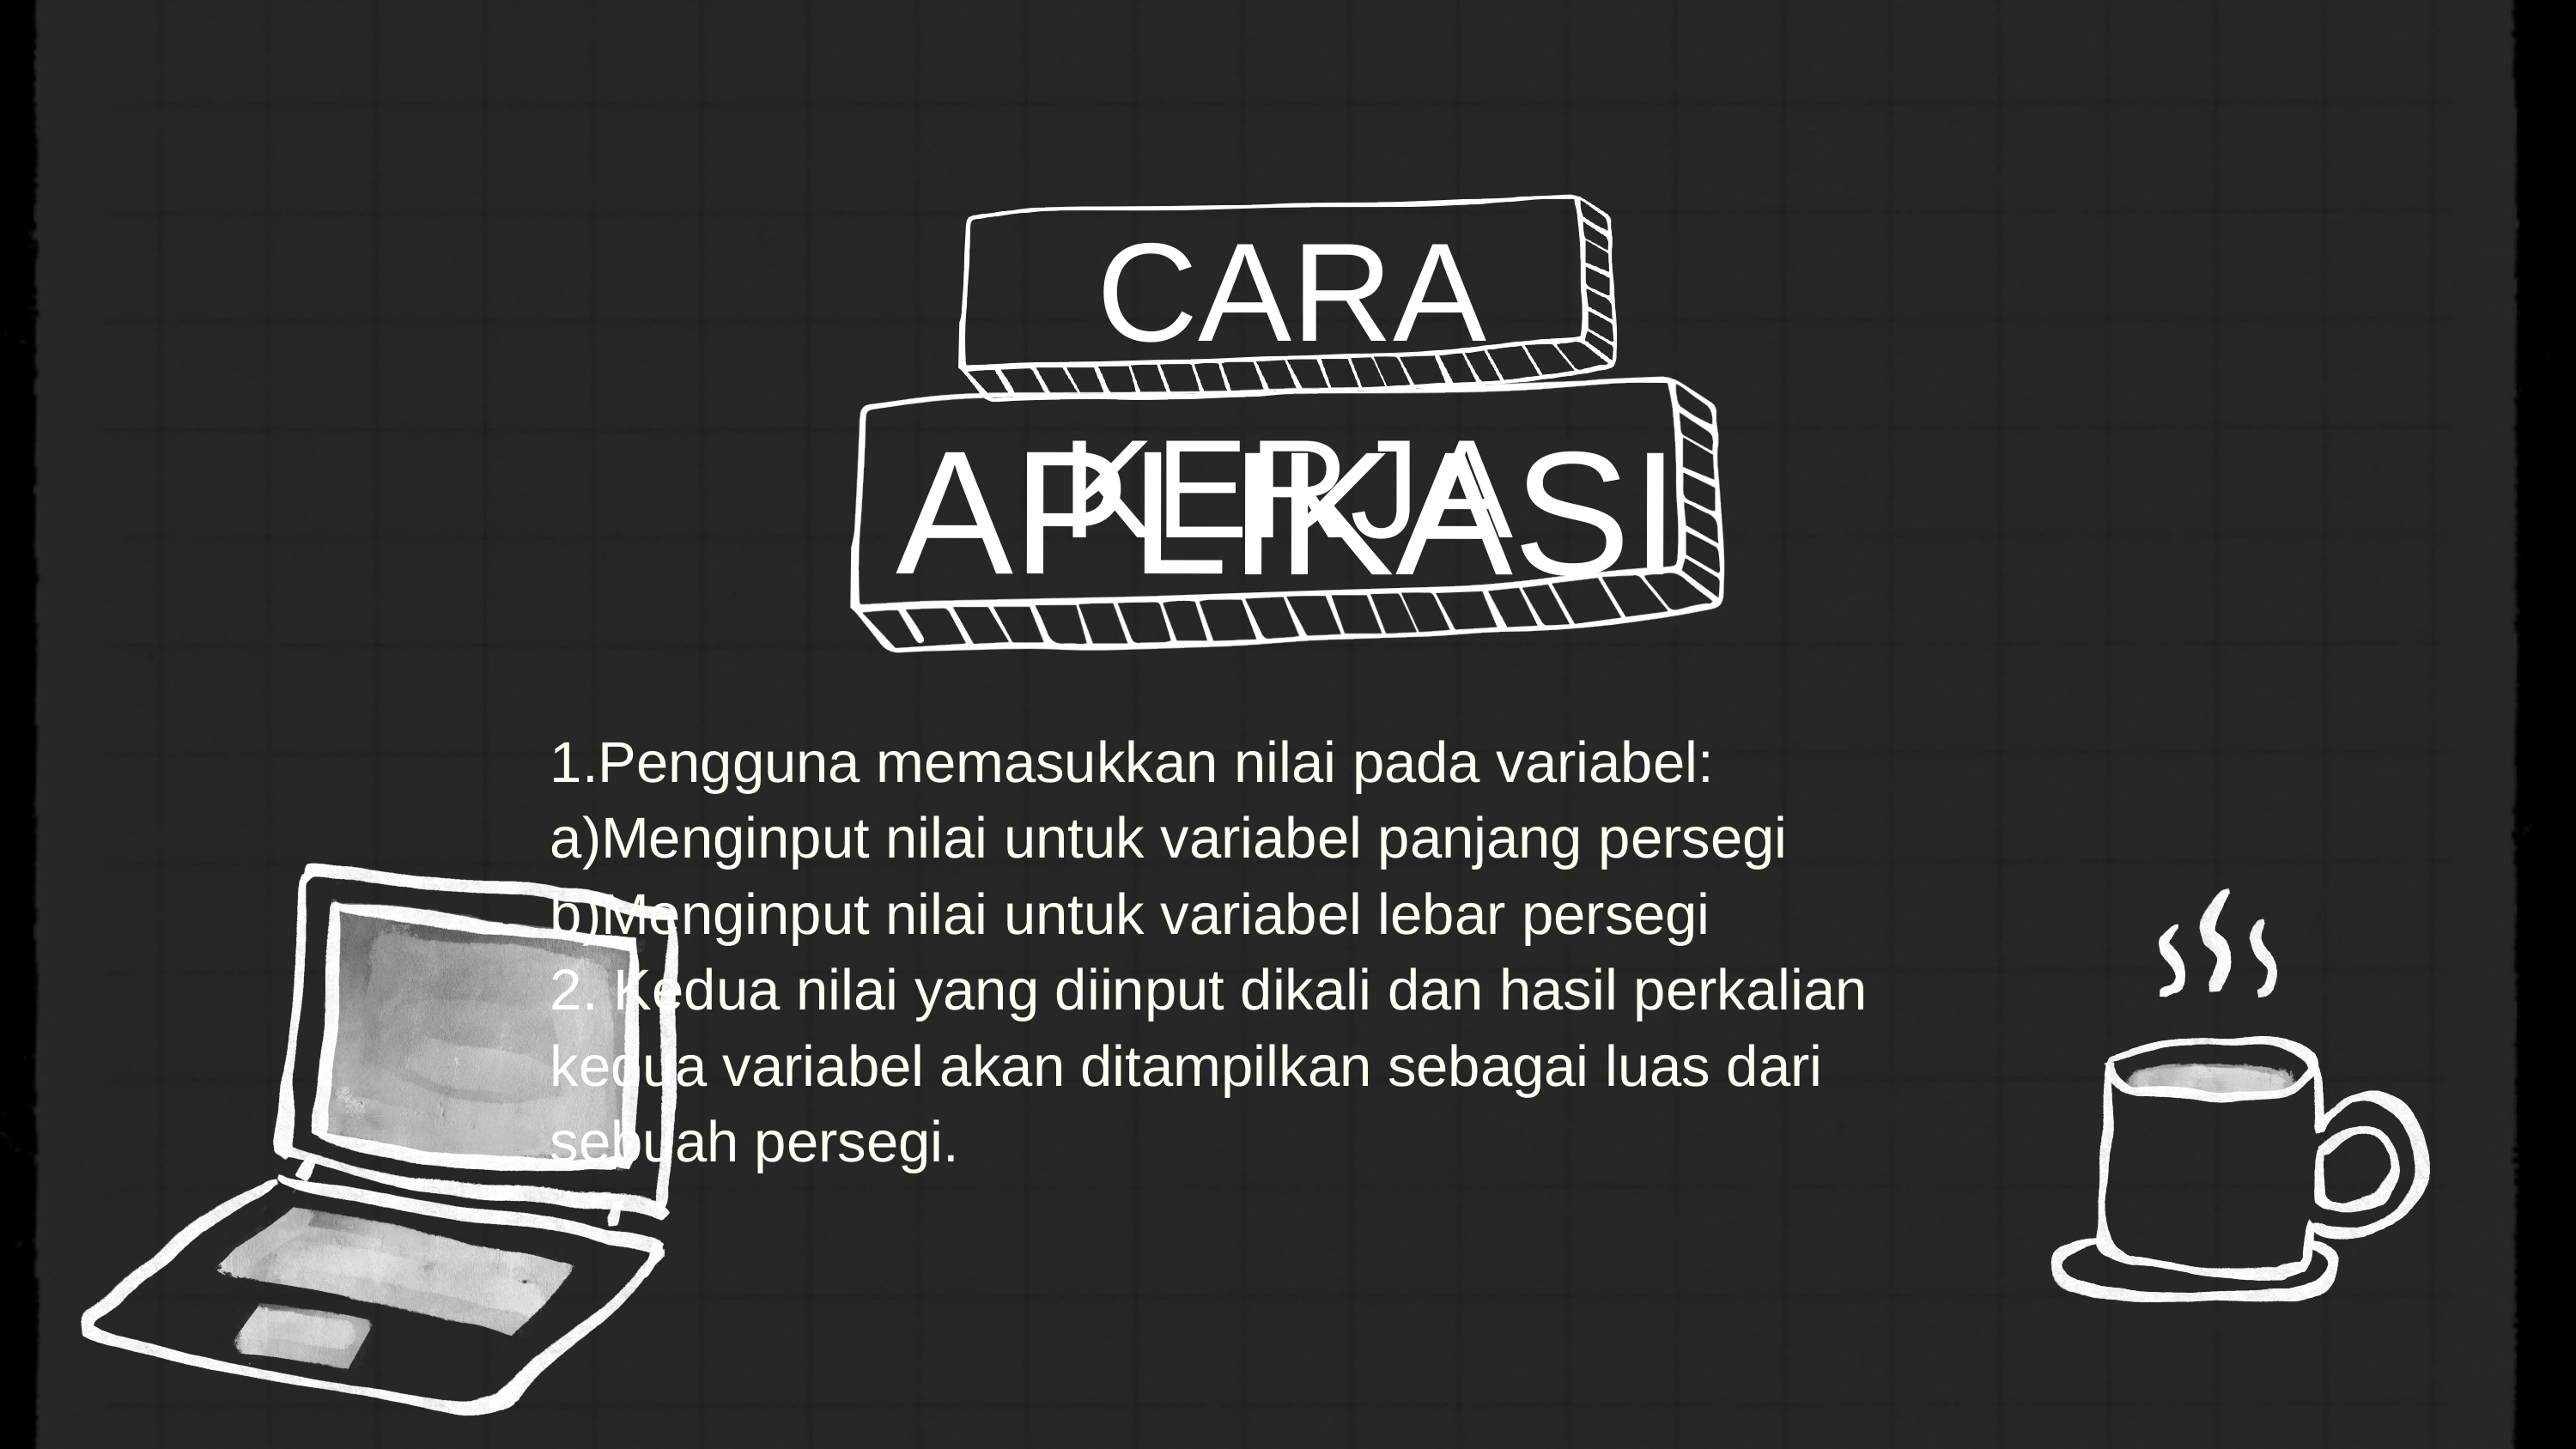

CARA KERJA

APLIKASI

1.Pengguna memasukkan nilai pada variabel:
a)Menginput nilai untuk variabel panjang persegi
b)Menginput nilai untuk variabel lebar persegi
2. Kedua nilai yang diinput dikali dan hasil perkalian kedua variabel akan ditampilkan sebagai luas dari sebuah persegi.